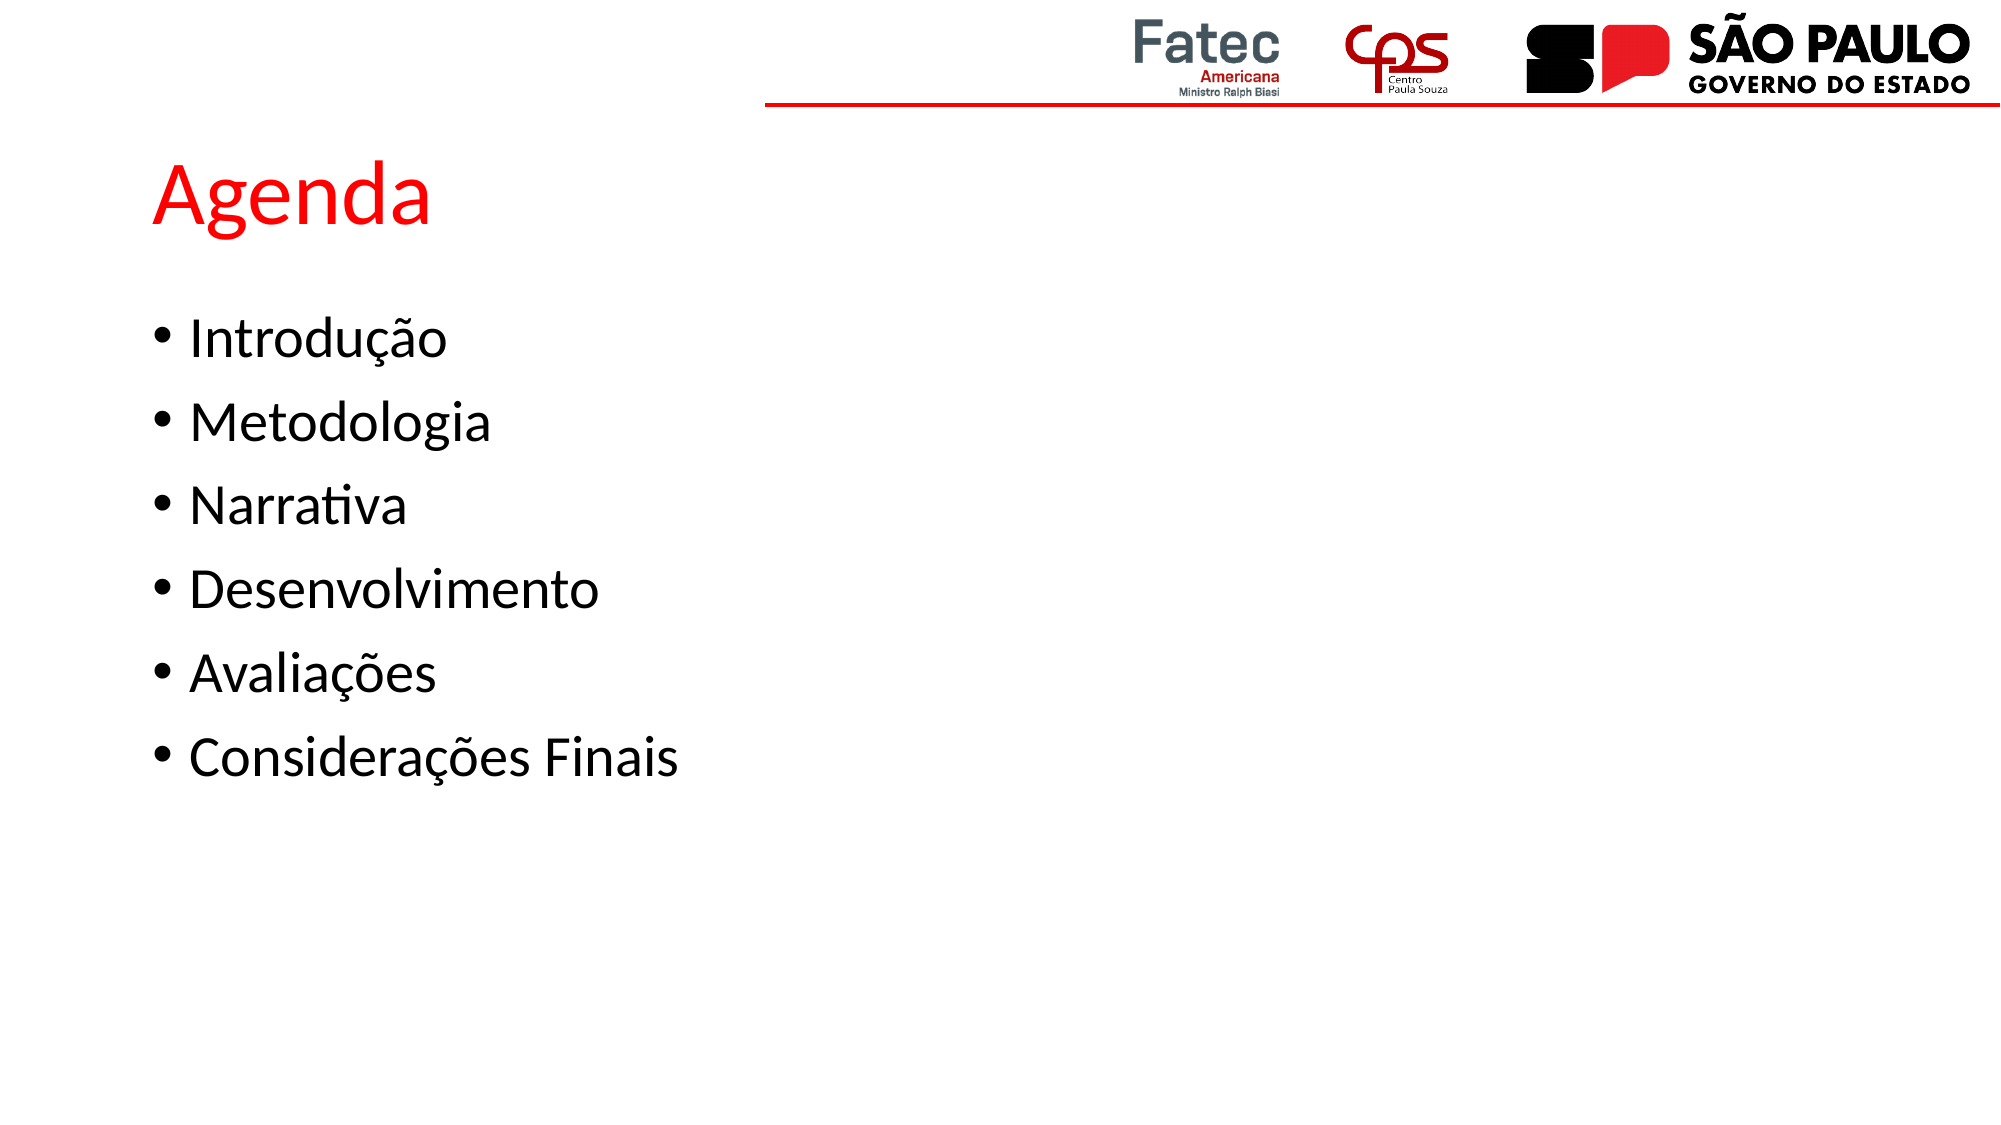

# Agenda
Introdução
Metodologia
Narrativa
Desenvolvimento
Avaliações
Considerações Finais